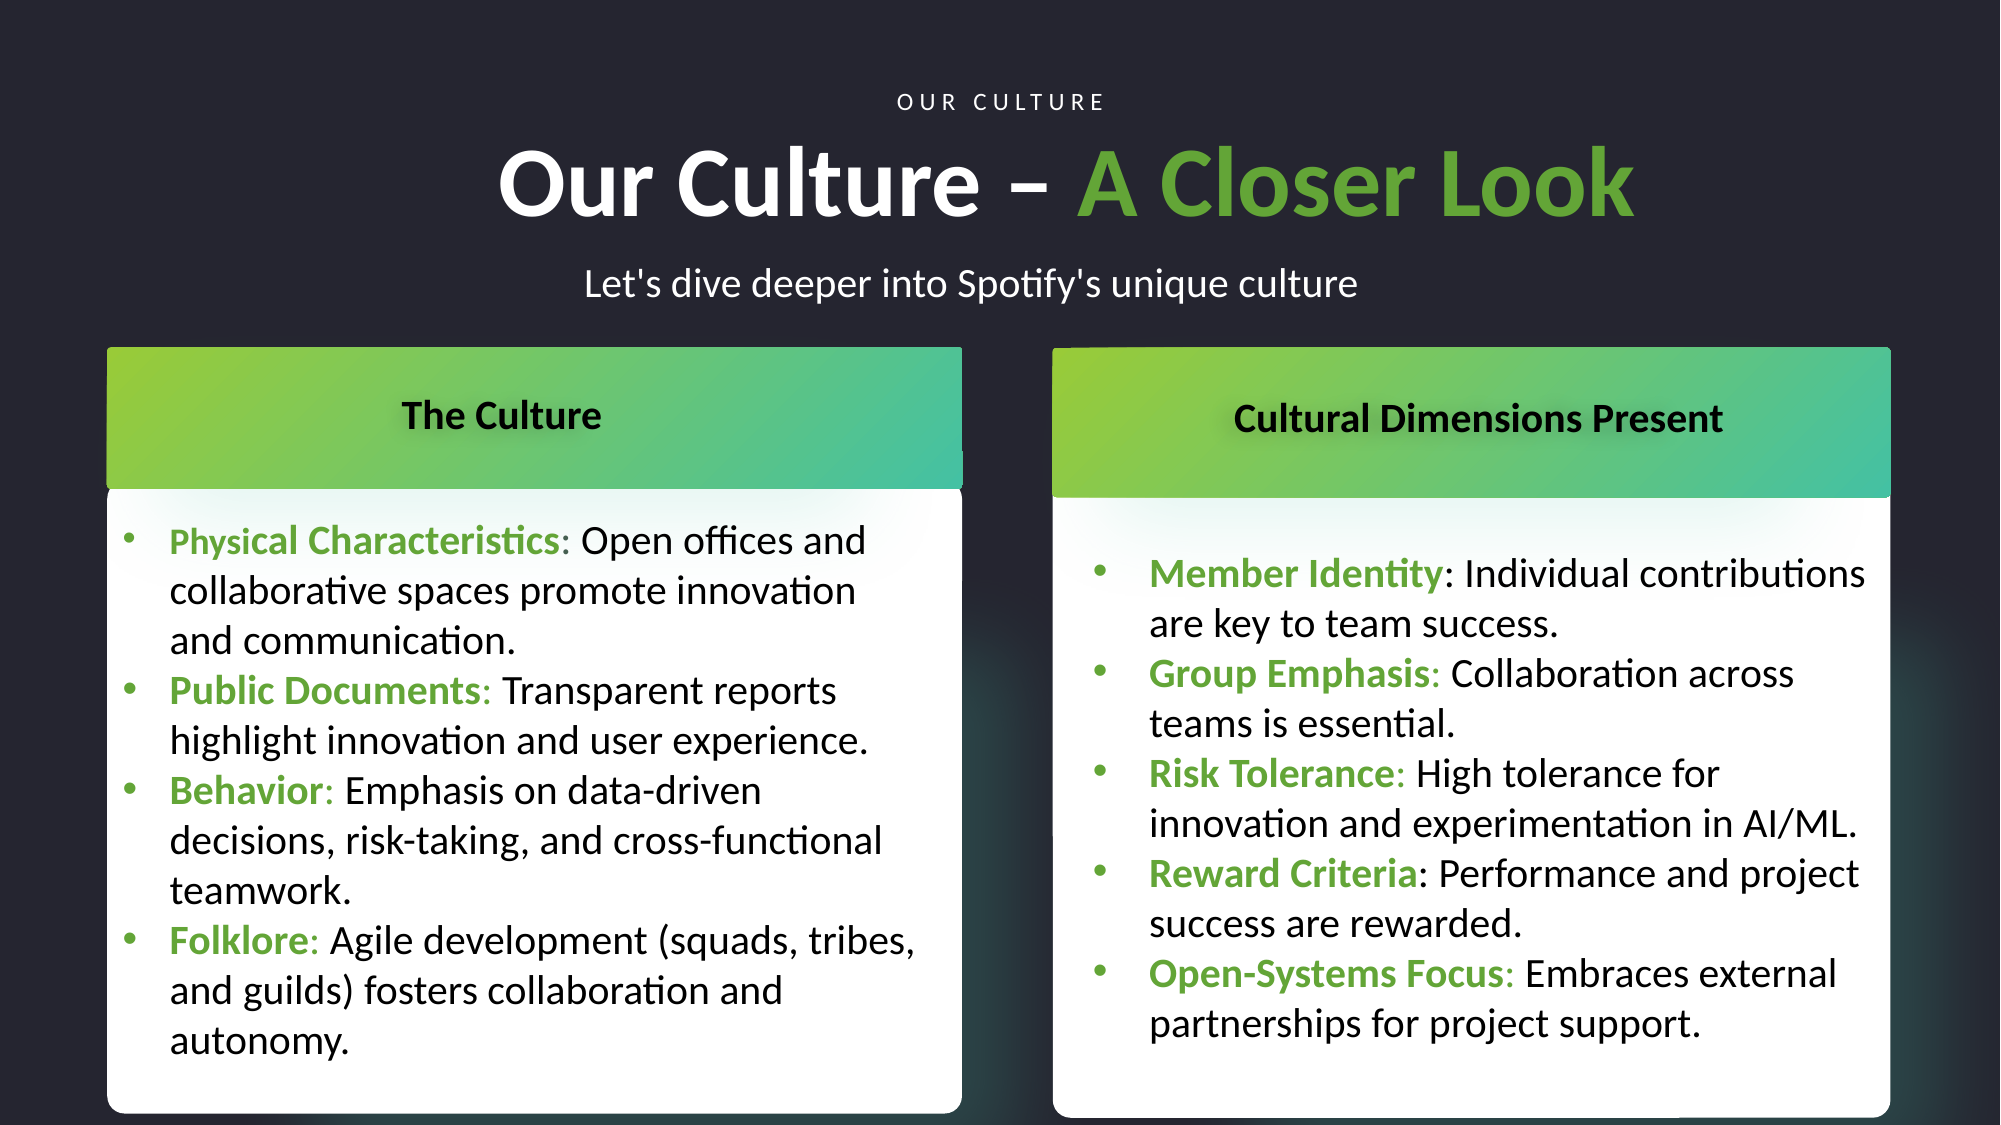

OUR CULTURE
Our Culture – A Closer Look
Let's dive deeper into Spotify's unique culture

The Culture

Cultural Dimensions Present

Physical Characteristics: Open offices and collaborative spaces promote innovation and communication.
Public Documents: Transparent reports highlight innovation and user experience.
Behavior: Emphasis on data-driven decisions, risk-taking, and cross-functional teamwork.
Folklore: Agile development (squads, tribes, and guilds) fosters collaboration and autonomy.
Member Identity: Individual contributions are key to team success.
Group Emphasis: Collaboration across teams is essential.
Risk Tolerance: High tolerance for innovation and experimentation in AI/ML.
Reward Criteria: Performance and project success are rewarded.
Open-Systems Focus: Embraces external partnerships for project support.